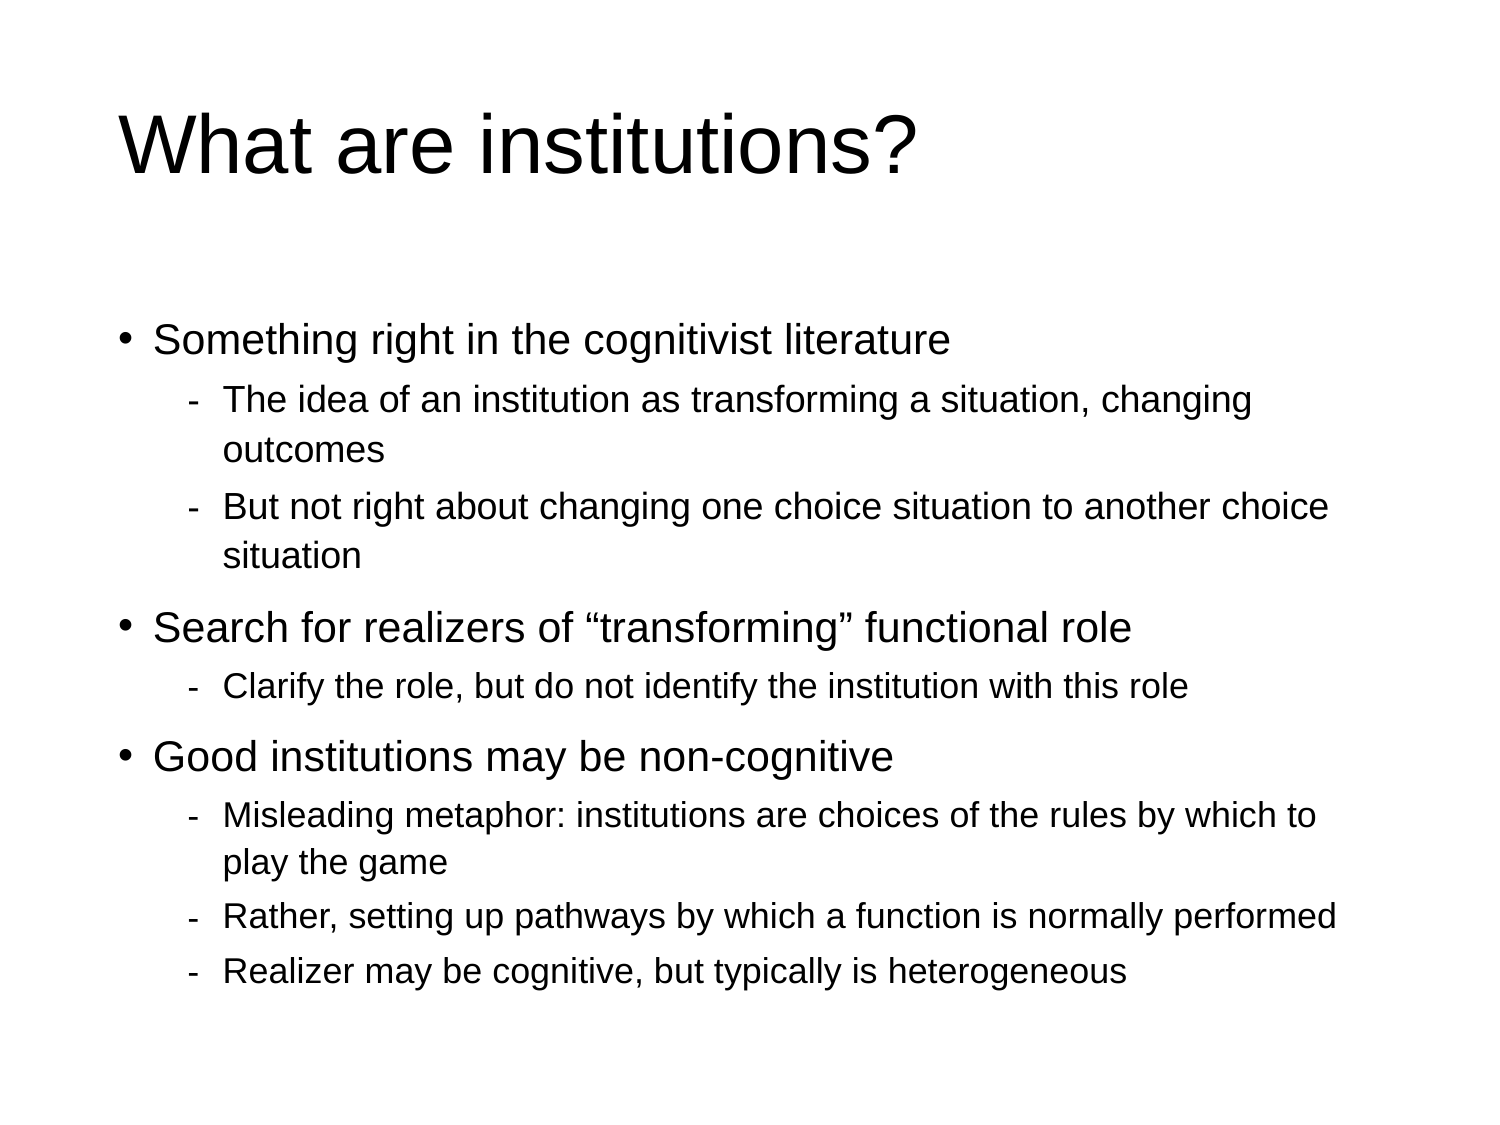

# What are institutions?
Something right in the cognitivist literature
The idea of an institution as transforming a situation, changing outcomes
But not right about changing one choice situation to another choice situation
Search for realizers of “transforming” functional role
Clarify the role, but do not identify the institution with this role
Good institutions may be non-cognitive
Misleading metaphor: institutions are choices of the rules by which to play the game
Rather, setting up pathways by which a function is normally performed
Realizer may be cognitive, but typically is heterogeneous